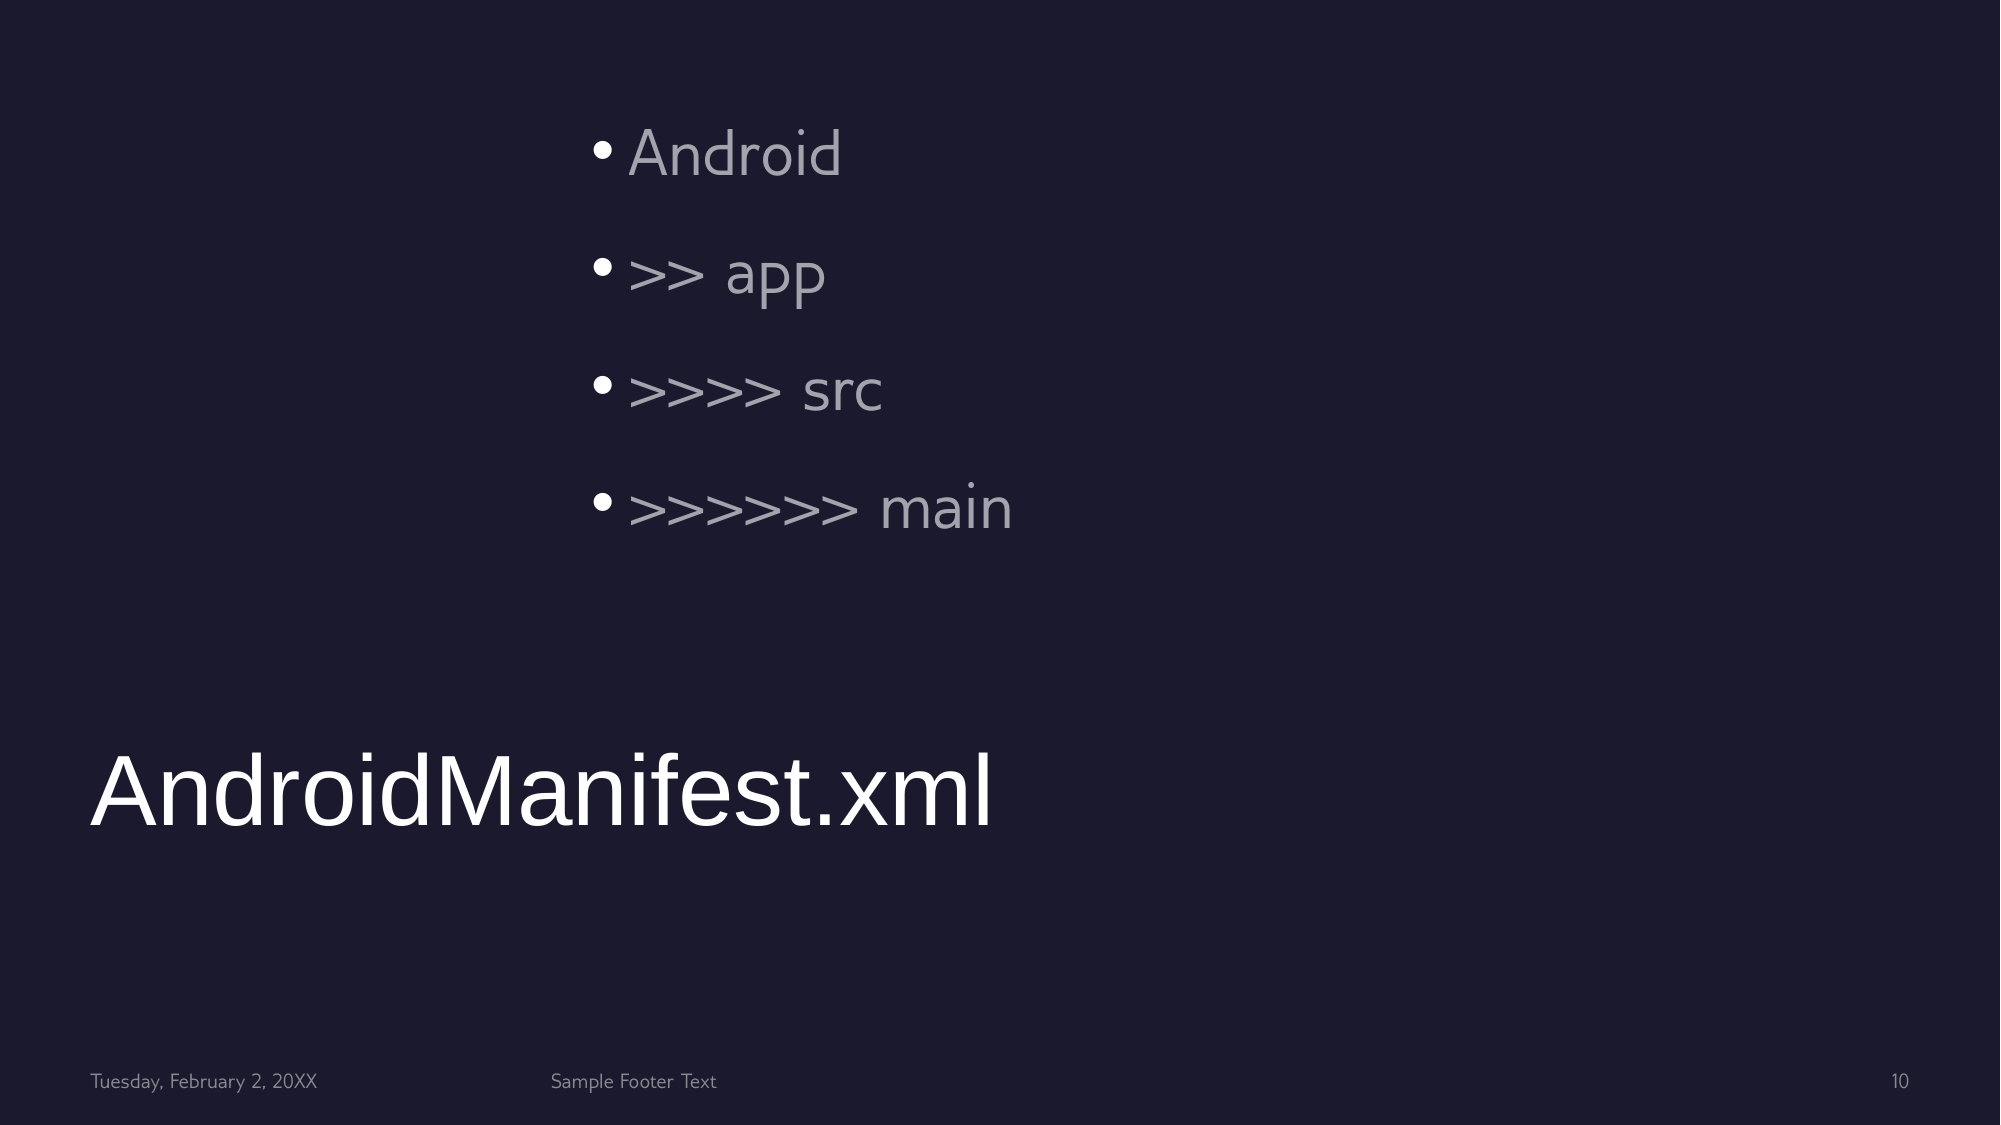

Android
>> app
>>>> src
>>>>>> main
# AndroidManifest.xml
Tuesday, February 2, 20XX
Sample Footer Text
10